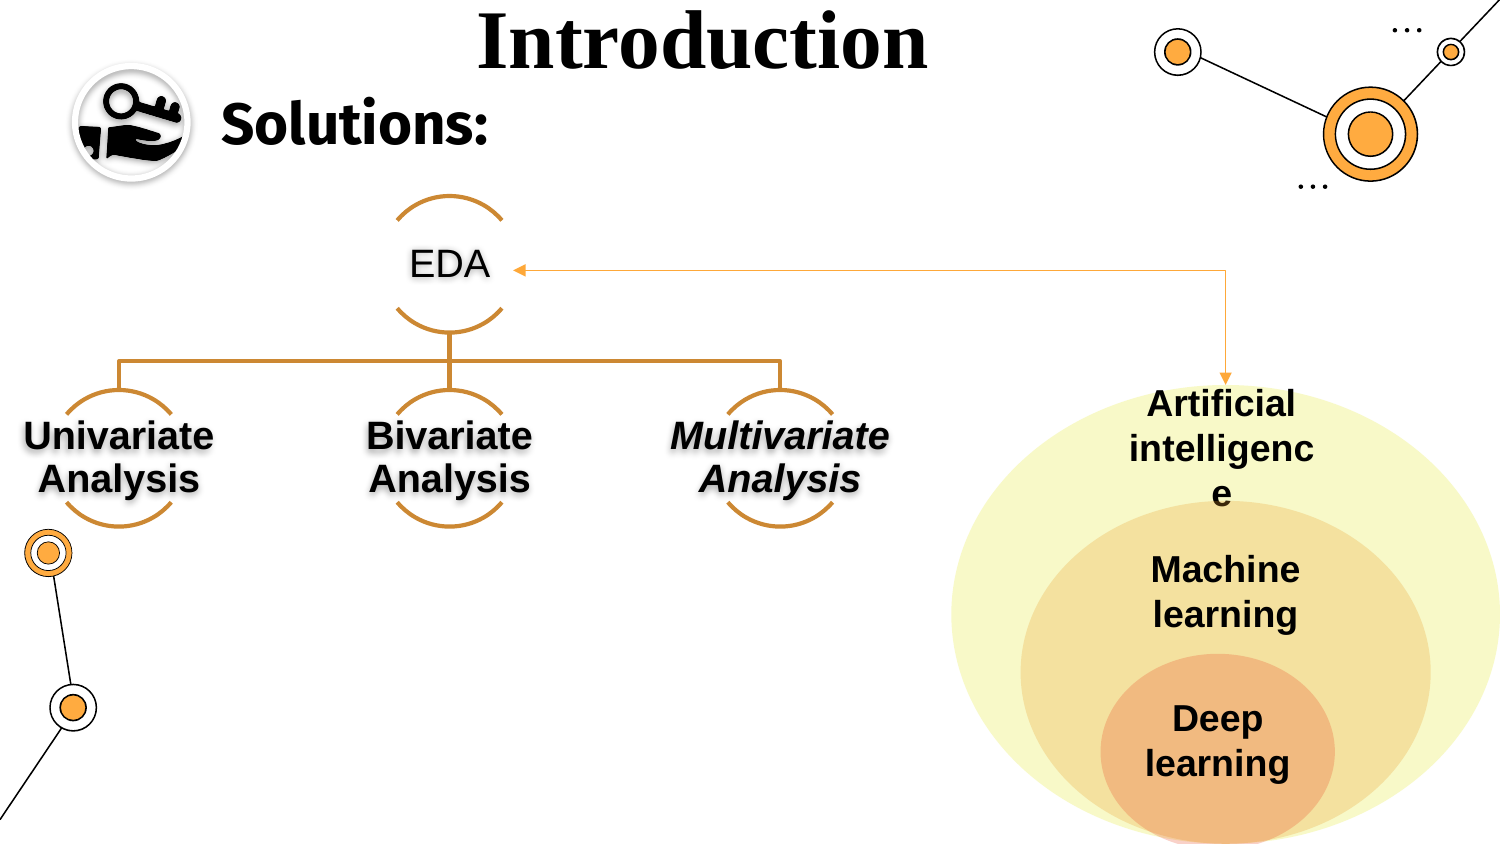

Introduction

Solutions:
EDA
Univariate Analysis
Bivariate Analysis
Multivariate Analysis

Artificial intelligence

Machine learning

Deep learning